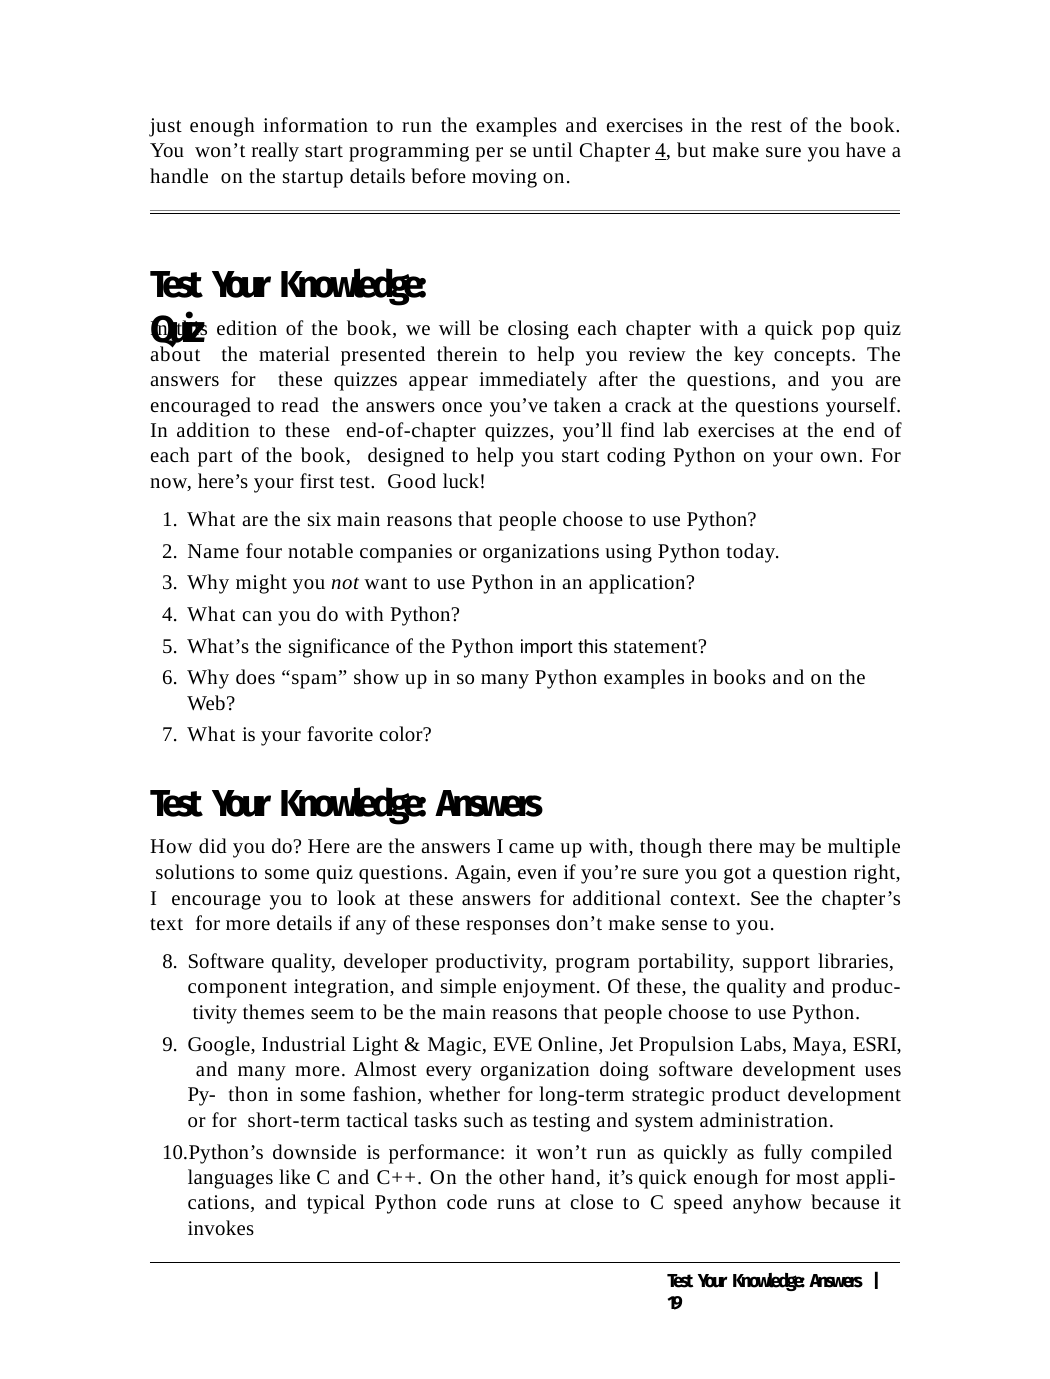

just enough information to run the examples and exercises in the rest of the book. You  won’t really start programming per se until Chapter 4, but make sure you have a handle  on the startup details before moving on.

# Test Your Knowledge: Quiz
In this edition of the book, we will be closing each chapter with a quick pop quiz about  the material presented therein to help you review the key concepts. The answers for  these quizzes appear immediately after the questions, and you are encouraged to read  the answers once you’ve taken a crack at the questions yourself. In addition to these  end-of-chapter quizzes, you’ll find lab exercises at the end of each part of the book,  designed to help you start coding Python on your own. For now, here’s your first test.  Good luck!
What are the six main reasons that people choose to use Python?
Name four notable companies or organizations using Python today.
Why might you not want to use Python in an application?
What can you do with Python?
What’s the significance of the Python import this statement?
Why does “spam” show up in so many Python examples in books and on the Web?
What is your favorite color?

Test Your Knowledge: Answers
How did you do? Here are the answers I came up with, though there may be multiple  solutions to some quiz questions. Again, even if you’re sure you got a question right, I  encourage you to look at these answers for additional context. See the chapter’s text  for more details if any of these responses don’t make sense to you.
Software quality, developer productivity, program portability, support libraries,  component integration, and simple enjoyment. Of these, the quality and produc-  tivity themes seem to be the main reasons that people choose to use Python.
Google, Industrial Light & Magic, EVE Online, Jet Propulsion Labs, Maya, ESRI,  and many more. Almost every organization doing software development uses Py-  thon in some fashion, whether for long-term strategic product development or for  short-term tactical tasks such as testing and system administration.
Python’s downside is performance: it won’t run as quickly as fully compiled  languages like C and C++. On the other hand, it’s quick enough for most appli-  cations, and typical Python code runs at close to C speed anyhow because it invokes

Test Your Knowledge: Answers  |  19